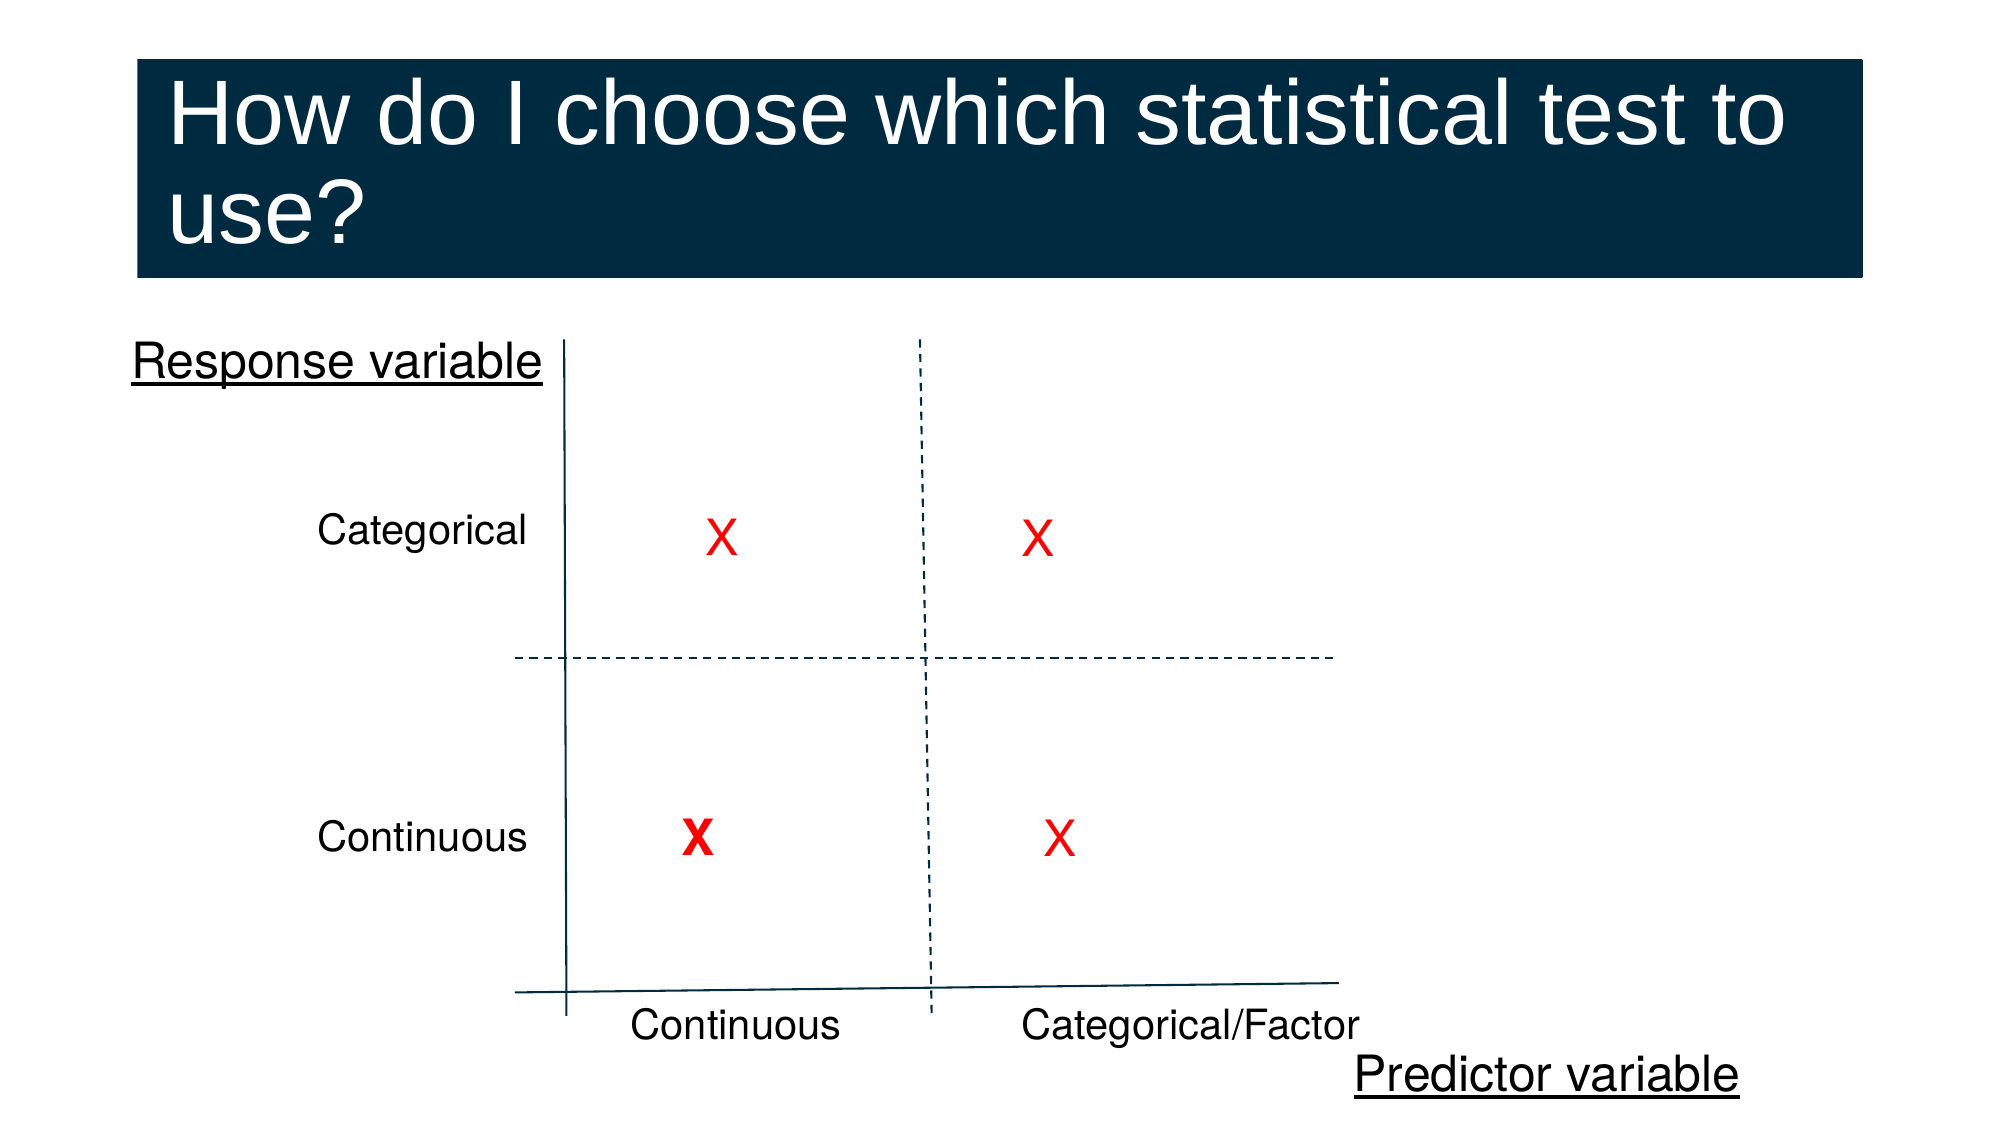

# How do I choose which statistical test to use?
Response variable
Categorical
X
X
Continuous
X
X
Continuous
Categorical/Factor
Predictor variable